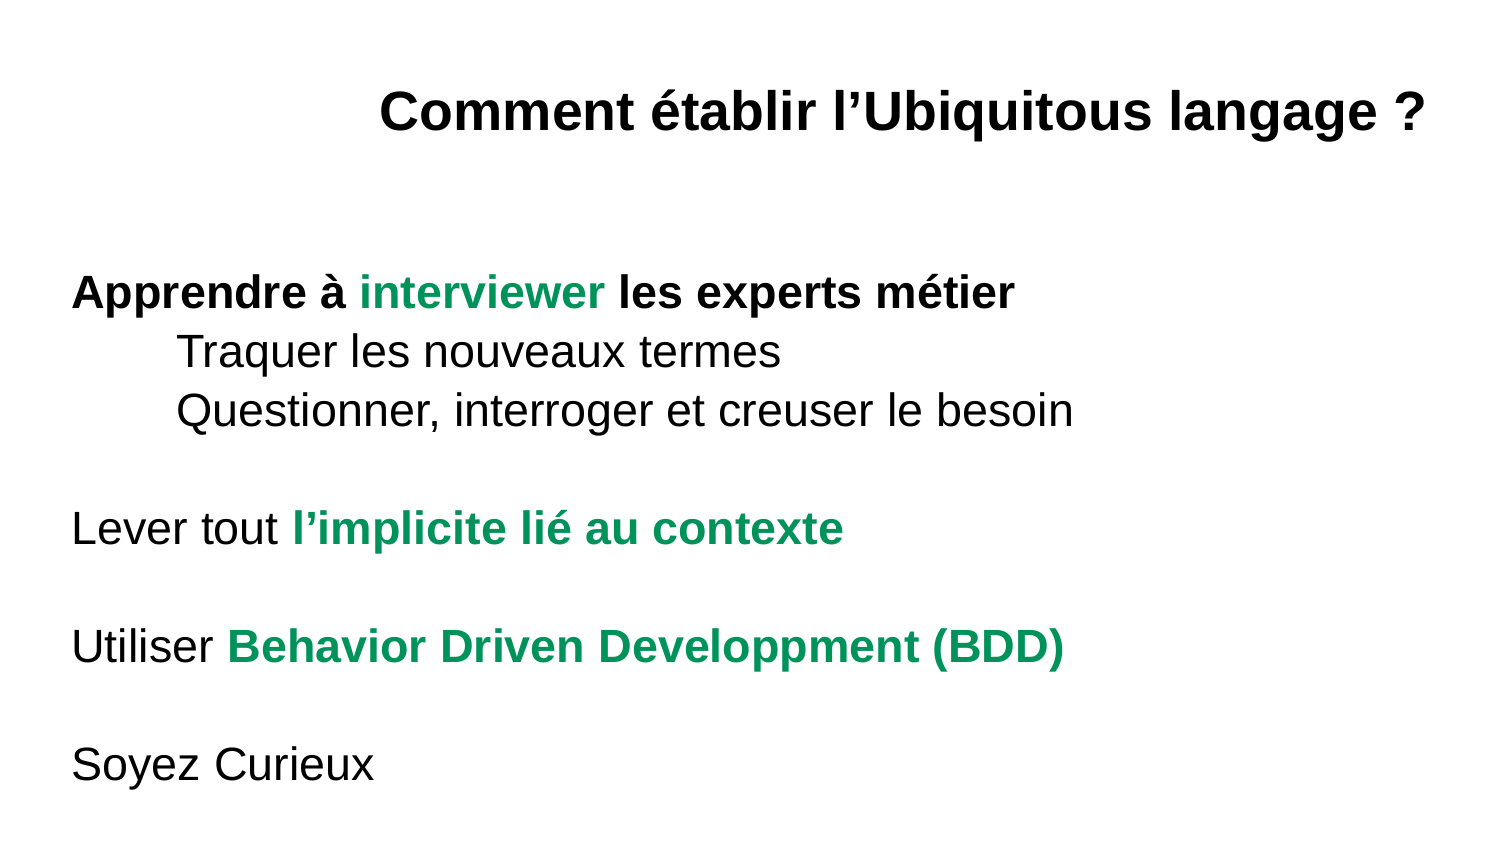

Comment établir l’Ubiquitous langage ?

Apprendre à interviewer les experts métier
	Traquer les nouveaux termes
	Questionner, interroger et creuser le besoin

Lever tout l’implicite lié au contexte

Utiliser Behavior Driven Developpment (BDD)

Soyez Curieux